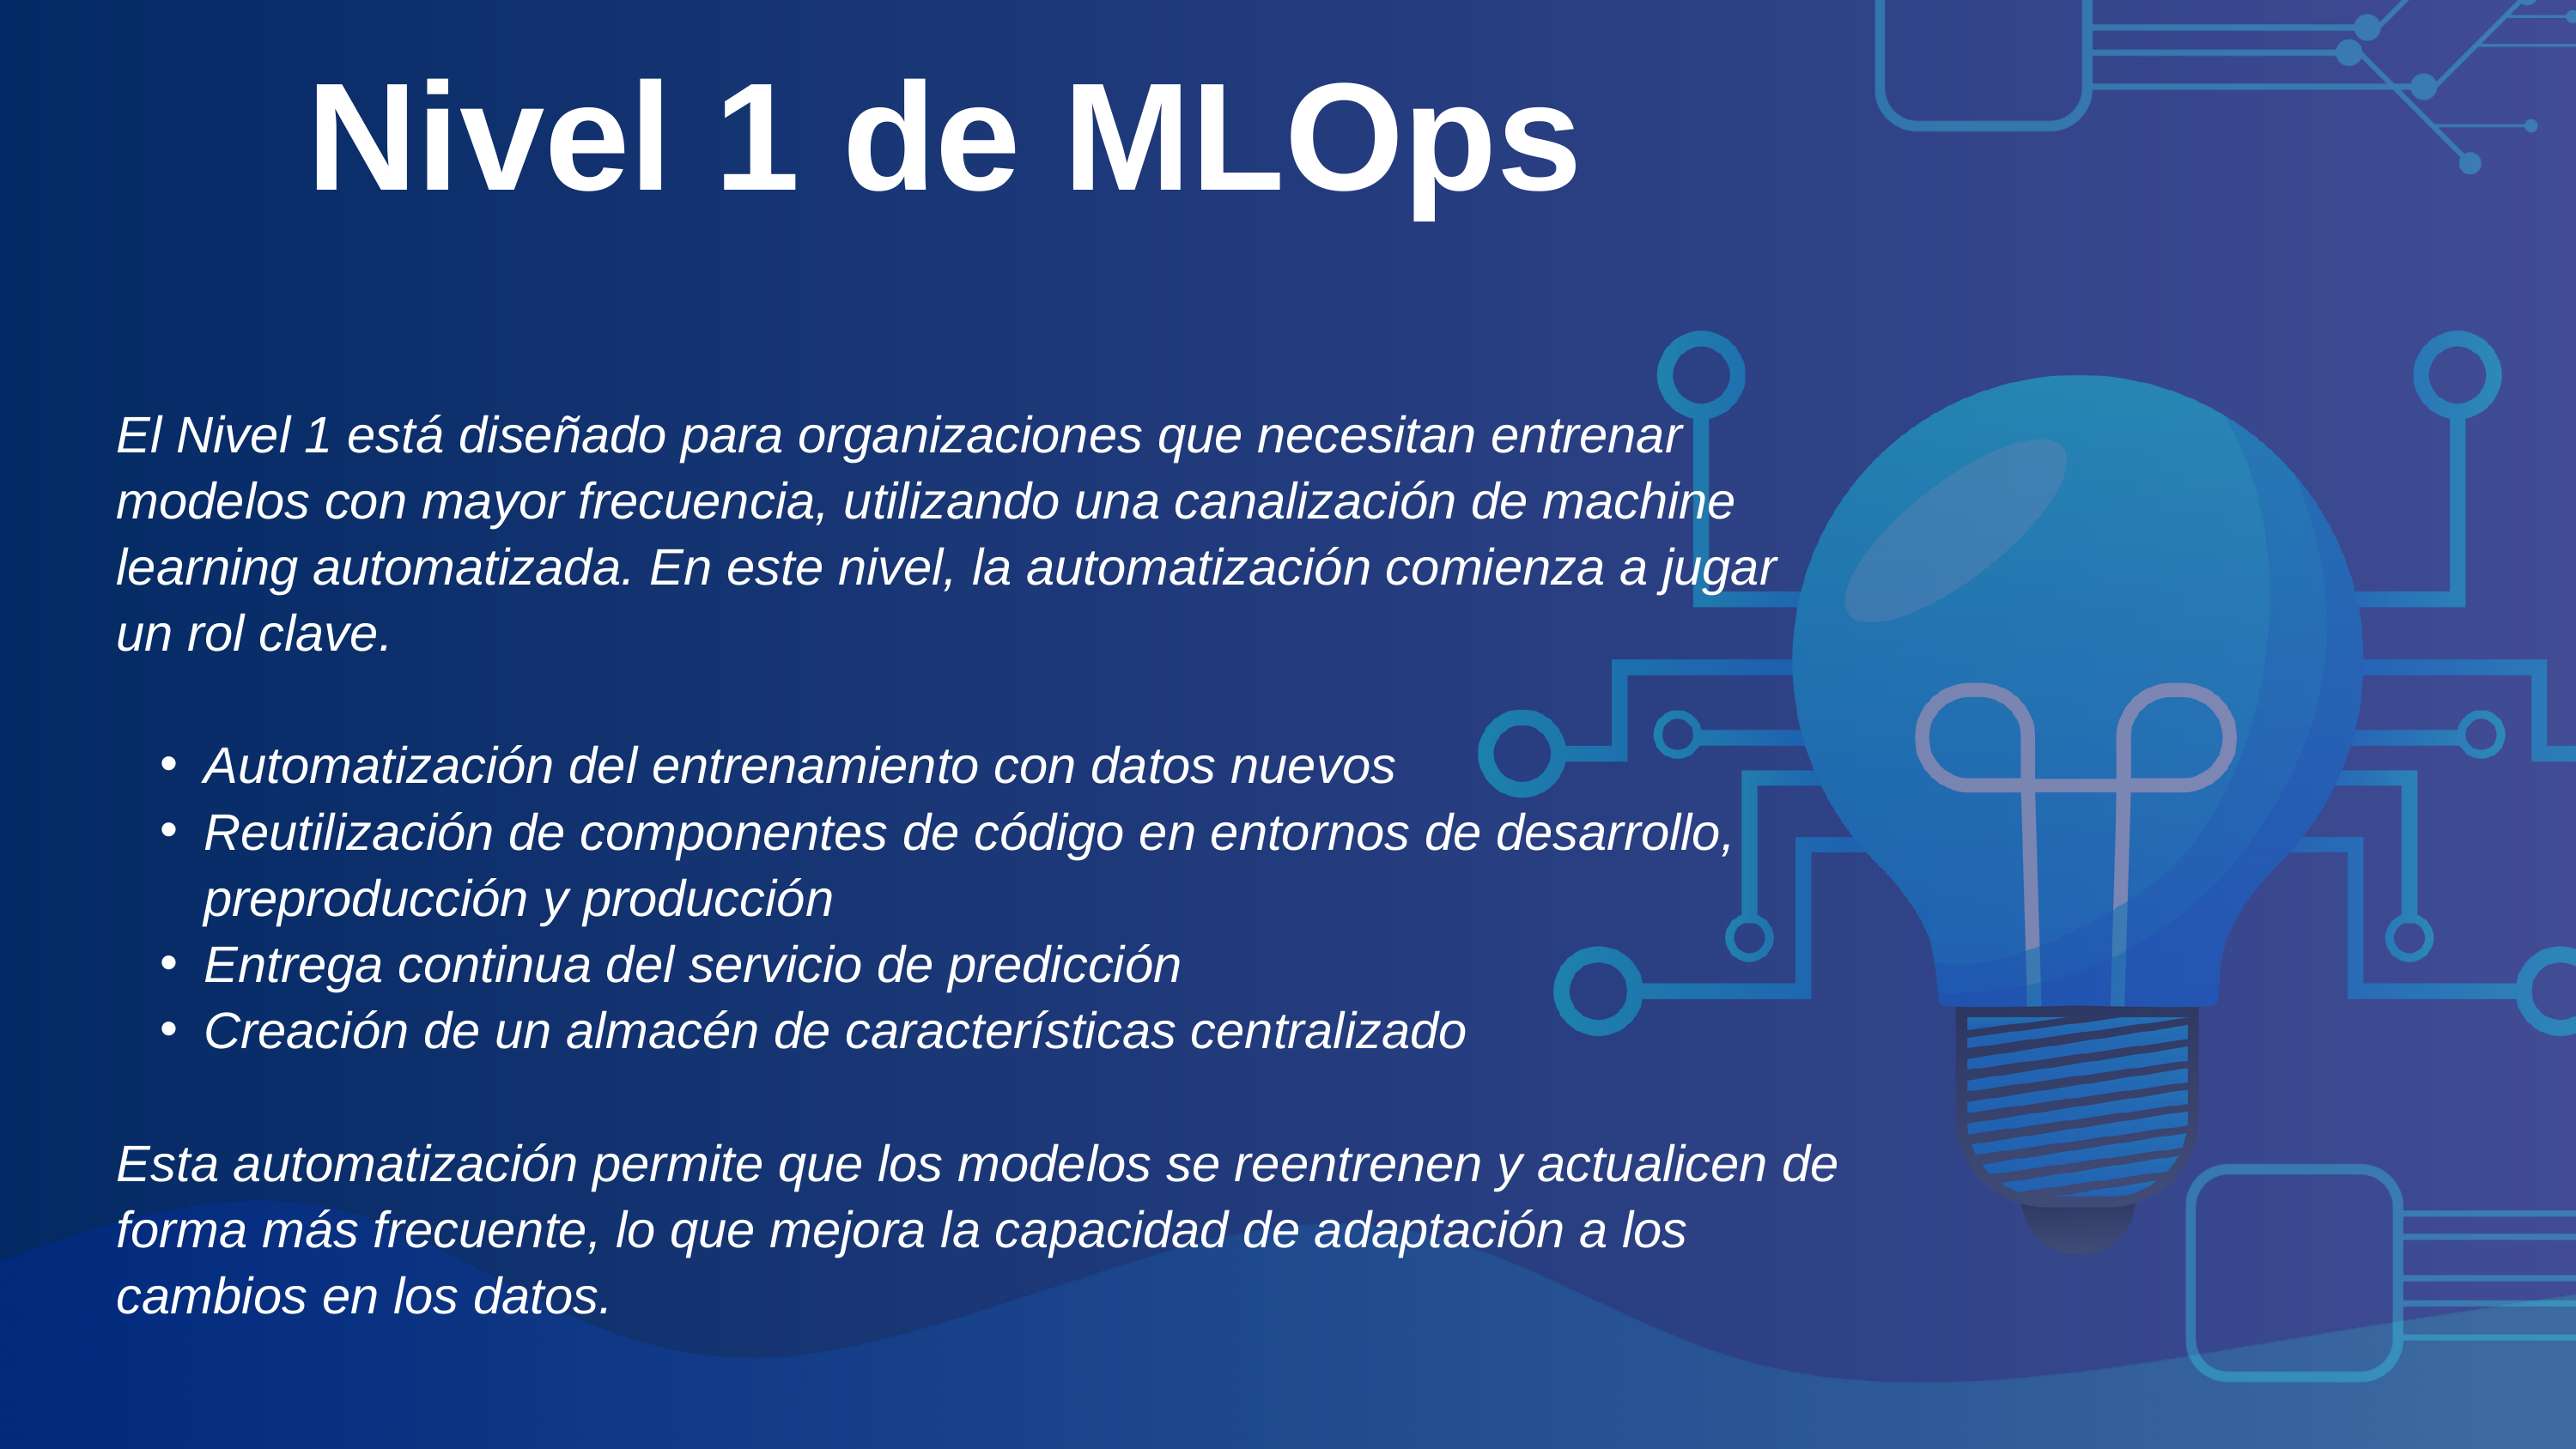

Nivel 1 de MLOps

El Nivel 1 está diseñado para organizaciones que necesitan entrenar modelos con mayor frecuencia, utilizando una canalización de machine learning automatizada. En este nivel, la automatización comienza a jugar un rol clave.

Automatización del entrenamiento con datos nuevos
Reutilización de componentes de código en entornos de desarrollo, preproducción y producción
Entrega continua del servicio de predicción
Creación de un almacén de características centralizado

Esta automatización permite que los modelos se reentrenen y actualicen de forma más frecuente, lo que mejora la capacidad de adaptación a los cambios en los datos.